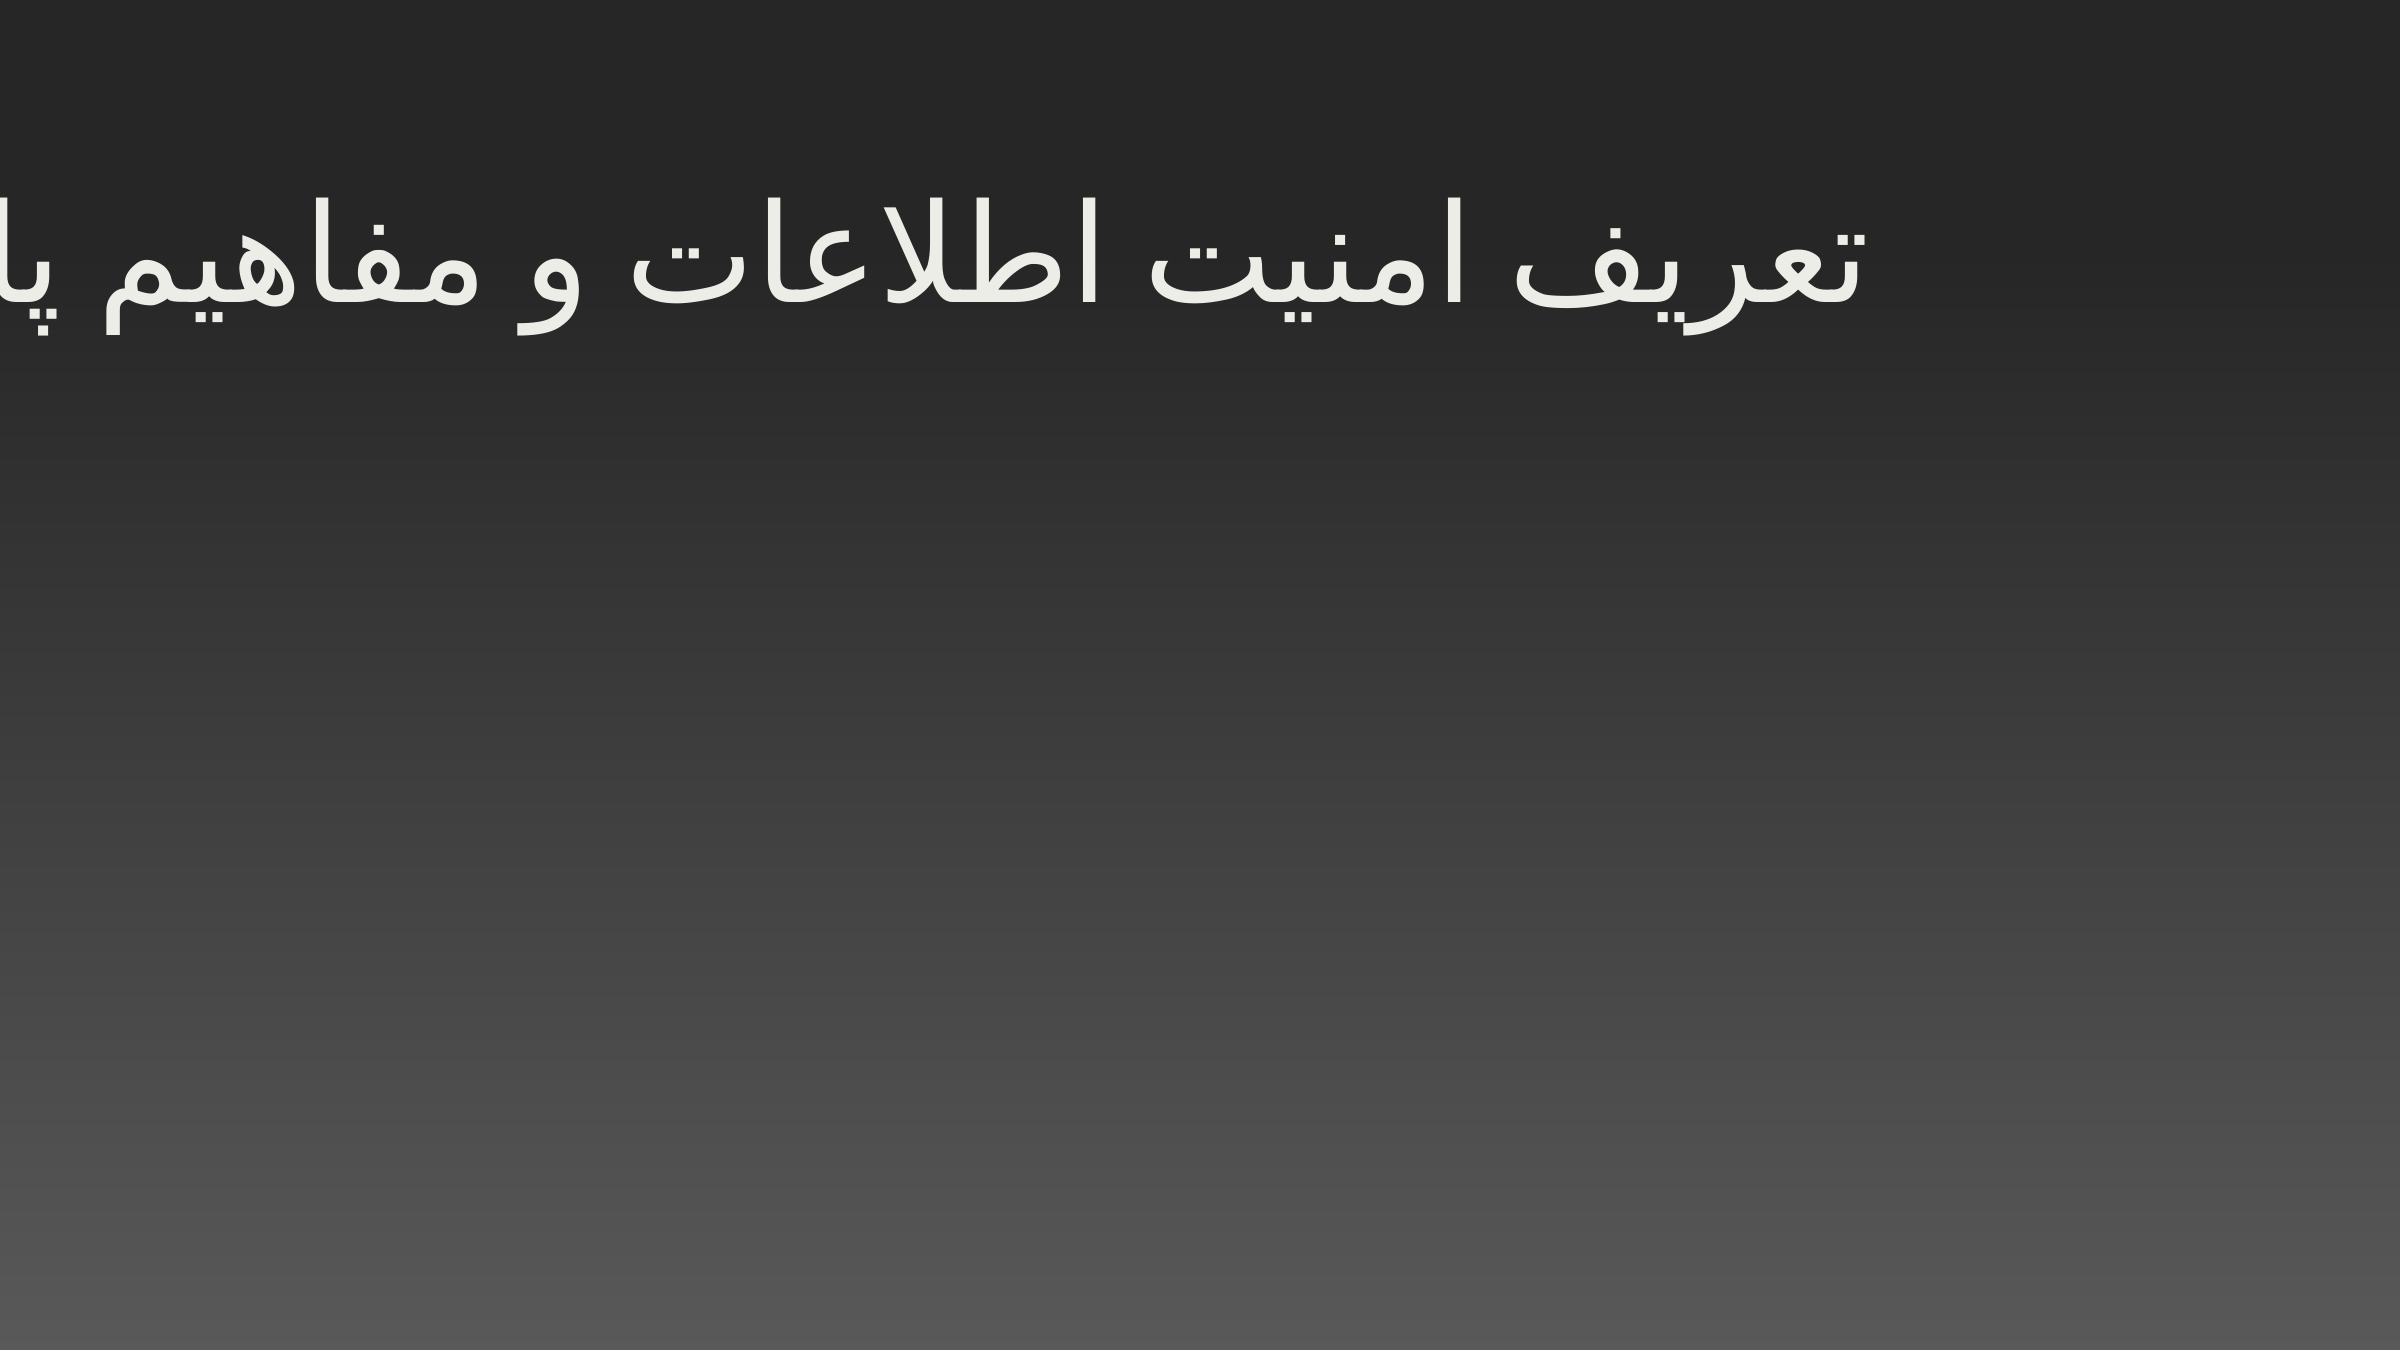

تعریف امنیت اطلاعات و مفاهیم پایه
چرا امنیت اطلاعات مهم است؟

محرمانگی

دسترسی فقط برای افراد مجاز
یکپارچگی
اطلاعات مهم‌ترین سرمایه سازمان‌هاست
اطلاعات کامل و دقیق باقی بمانند
تهدیدها :افزار، هک، باج‌افزار، اشتباه انسانی، حمله داخلی
متوسط هزینه نقض اطلاعات در 2023: 4.45 میلیون دلار
راهکار: رویکرد سیستماتیک و پیشگیرانه

دسترس‌پذیری
اطلاعات در زمان نیاز در دسترس باشد